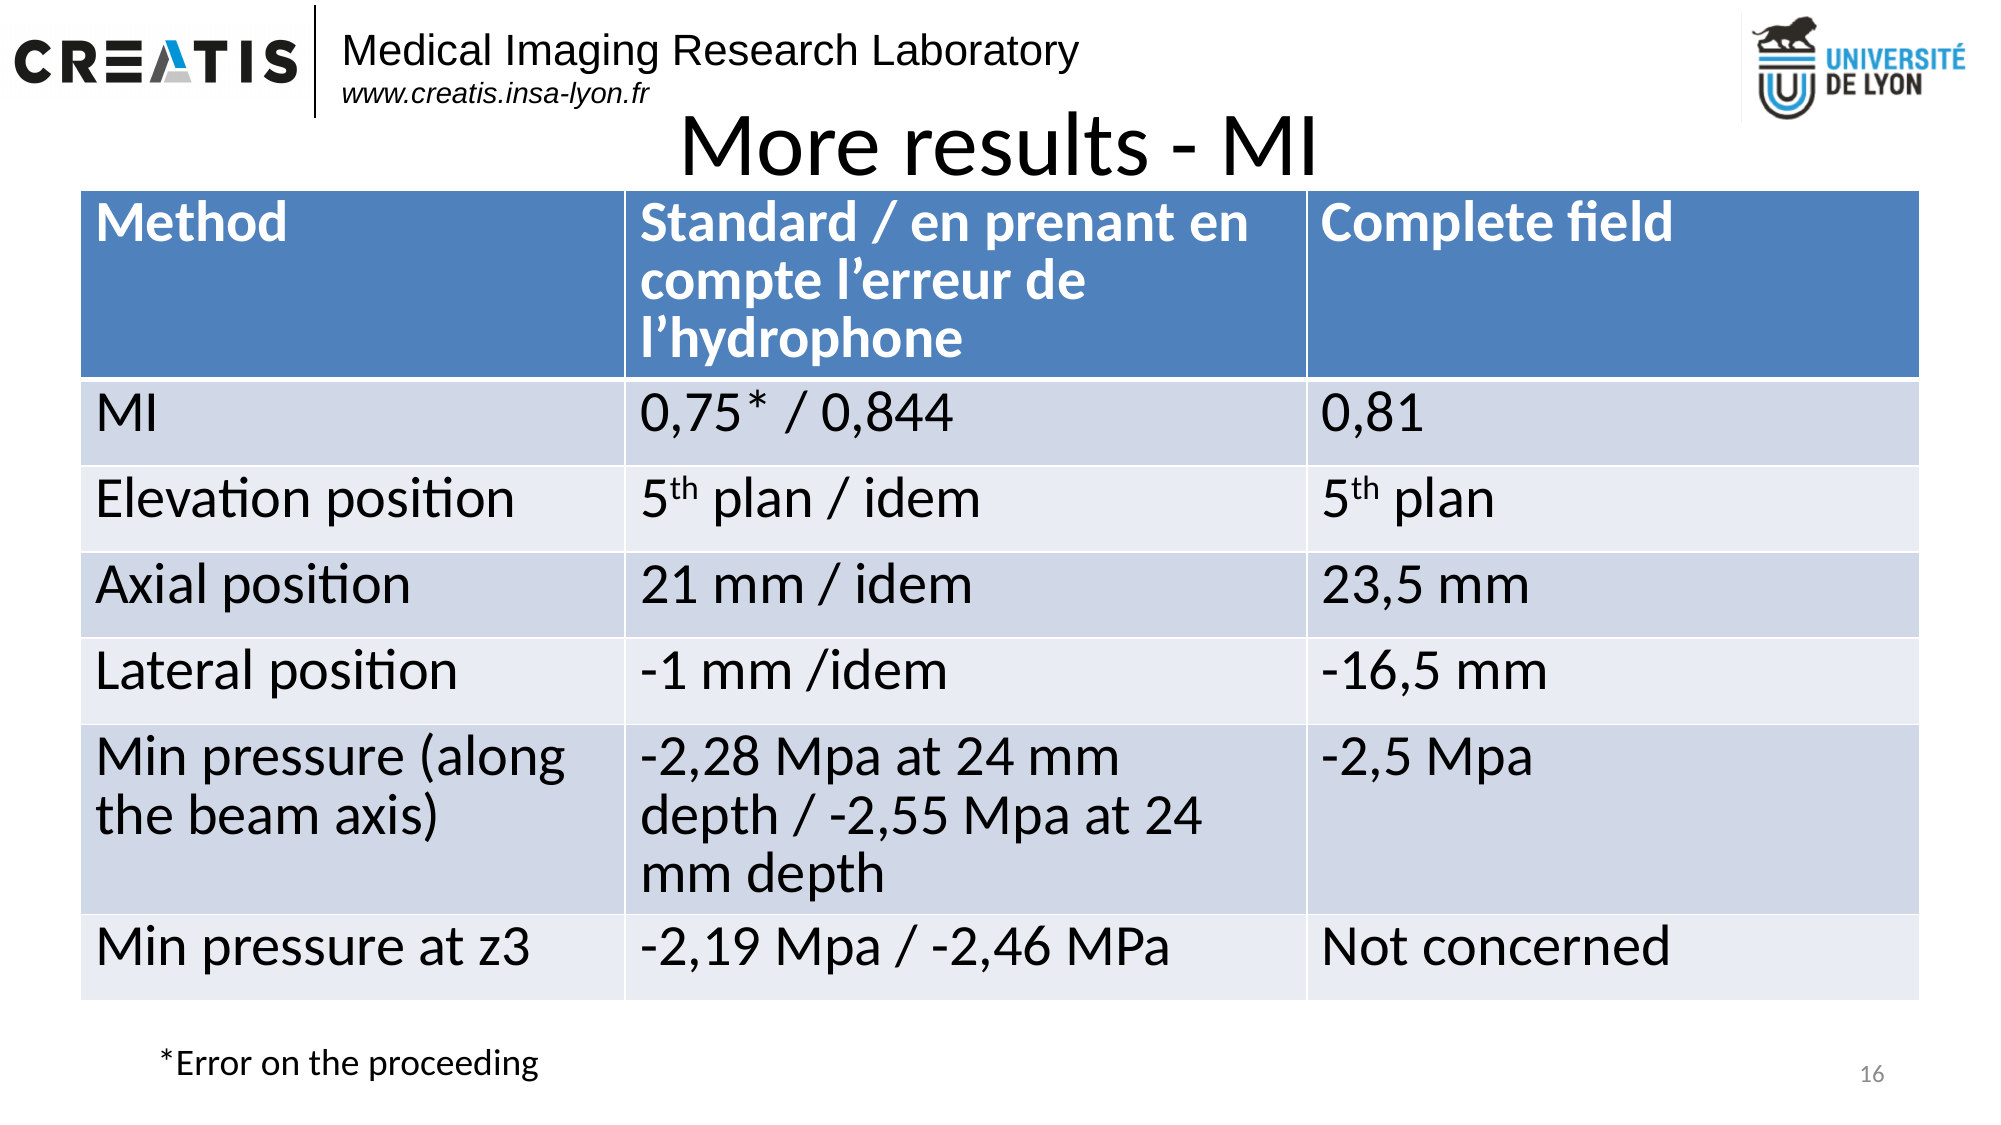

# More results - MI
| Method | Standard / en prenant en compte l’erreur de l’hydrophone | Complete field |
| --- | --- | --- |
| MI | 0,75\* / 0,844 | 0,81 |
| Elevation position | 5th plan / idem | 5th plan |
| Axial position | 21 mm / idem | 23,5 mm |
| Lateral position | -1 mm /idem | -16,5 mm |
| Min pressure (along the beam axis) | -2,28 Mpa at 24 mm depth / -2,55 Mpa at 24 mm depth | -2,5 Mpa |
| Min pressure at z3 | -2,19 Mpa / -2,46 MPa | Not concerned |

*Error on the proceeding
16